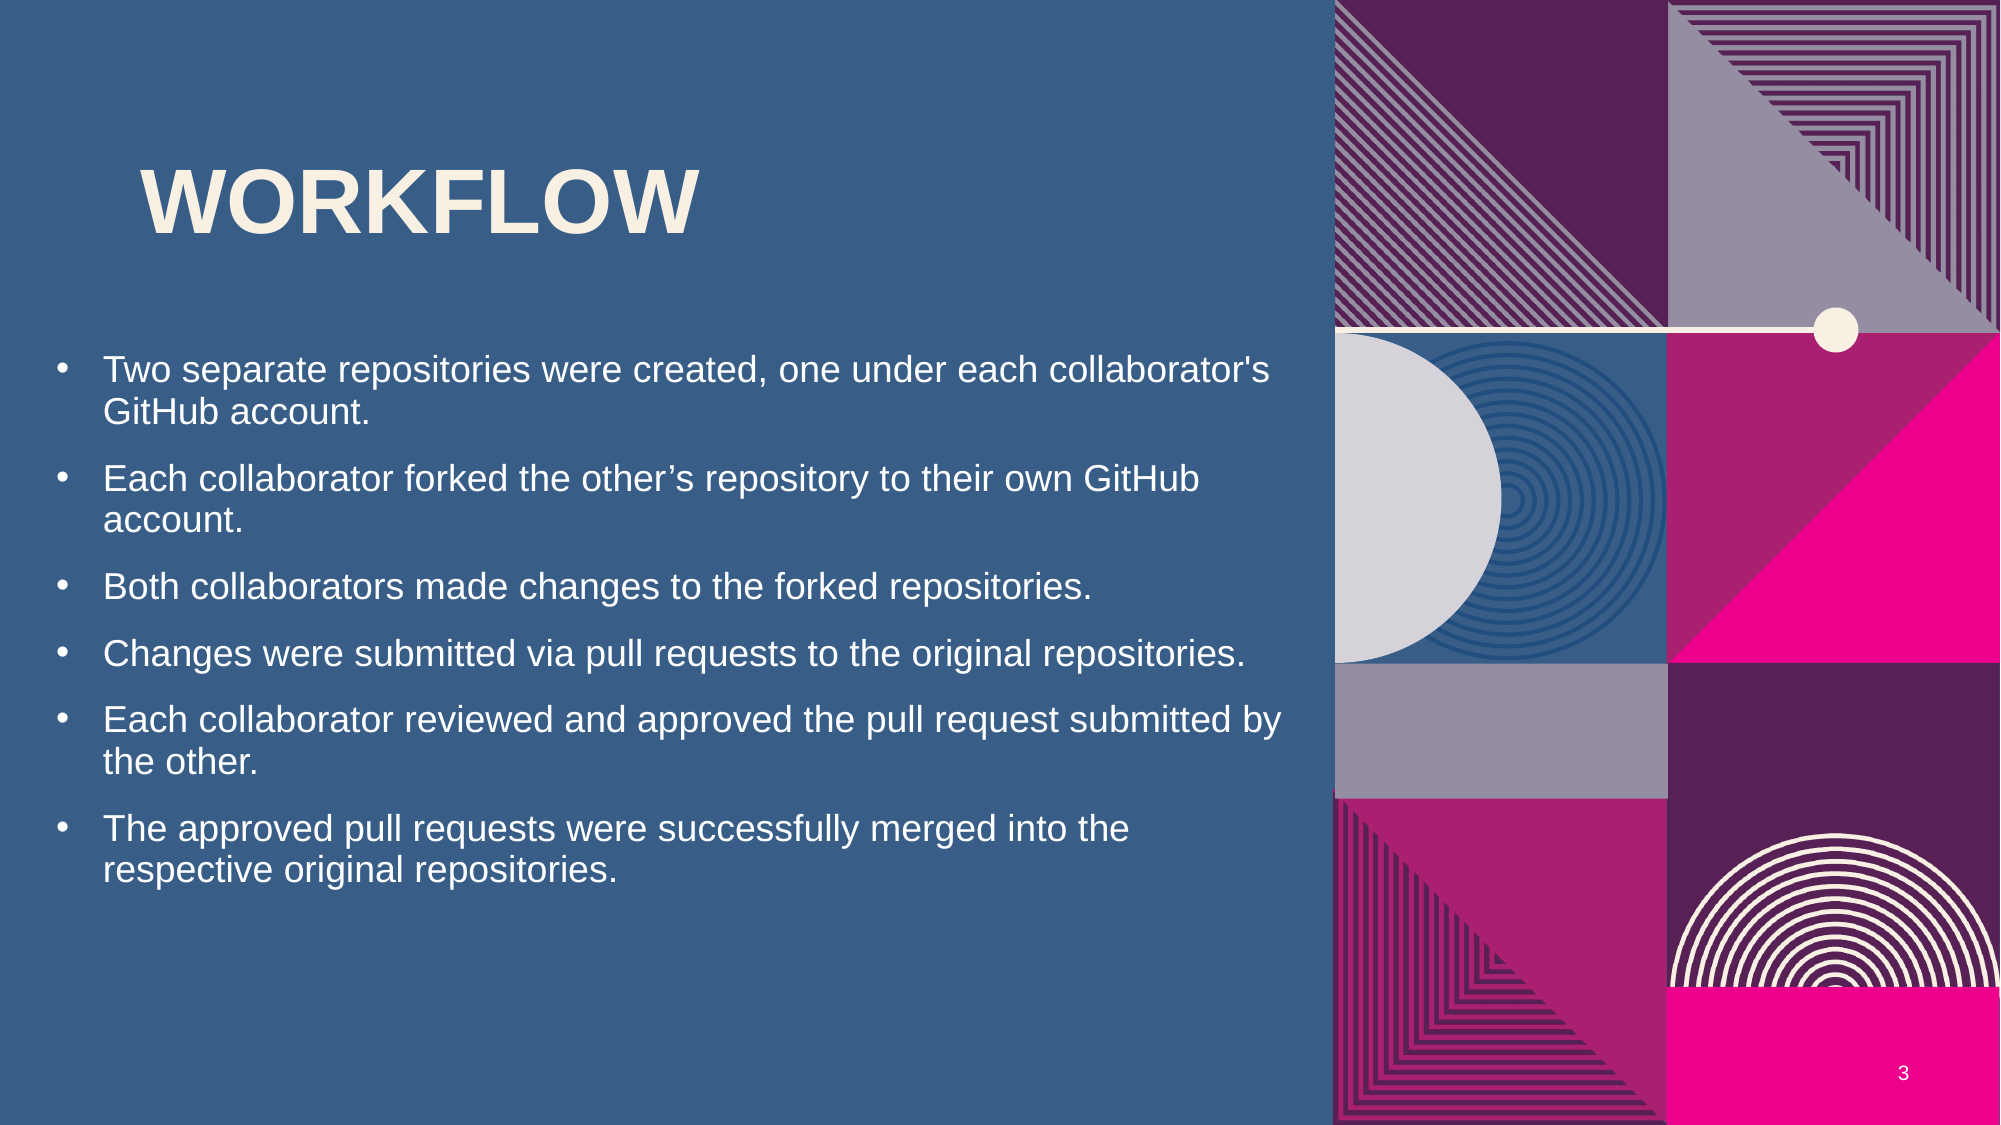

# WORKFLOW
Two separate repositories were created, one under each collaborator's GitHub account.
Each collaborator forked the other’s repository to their own GitHub account.
Both collaborators made changes to the forked repositories.
Changes were submitted via pull requests to the original repositories.
Each collaborator reviewed and approved the pull request submitted by the other.
The approved pull requests were successfully merged into the respective original repositories.

3